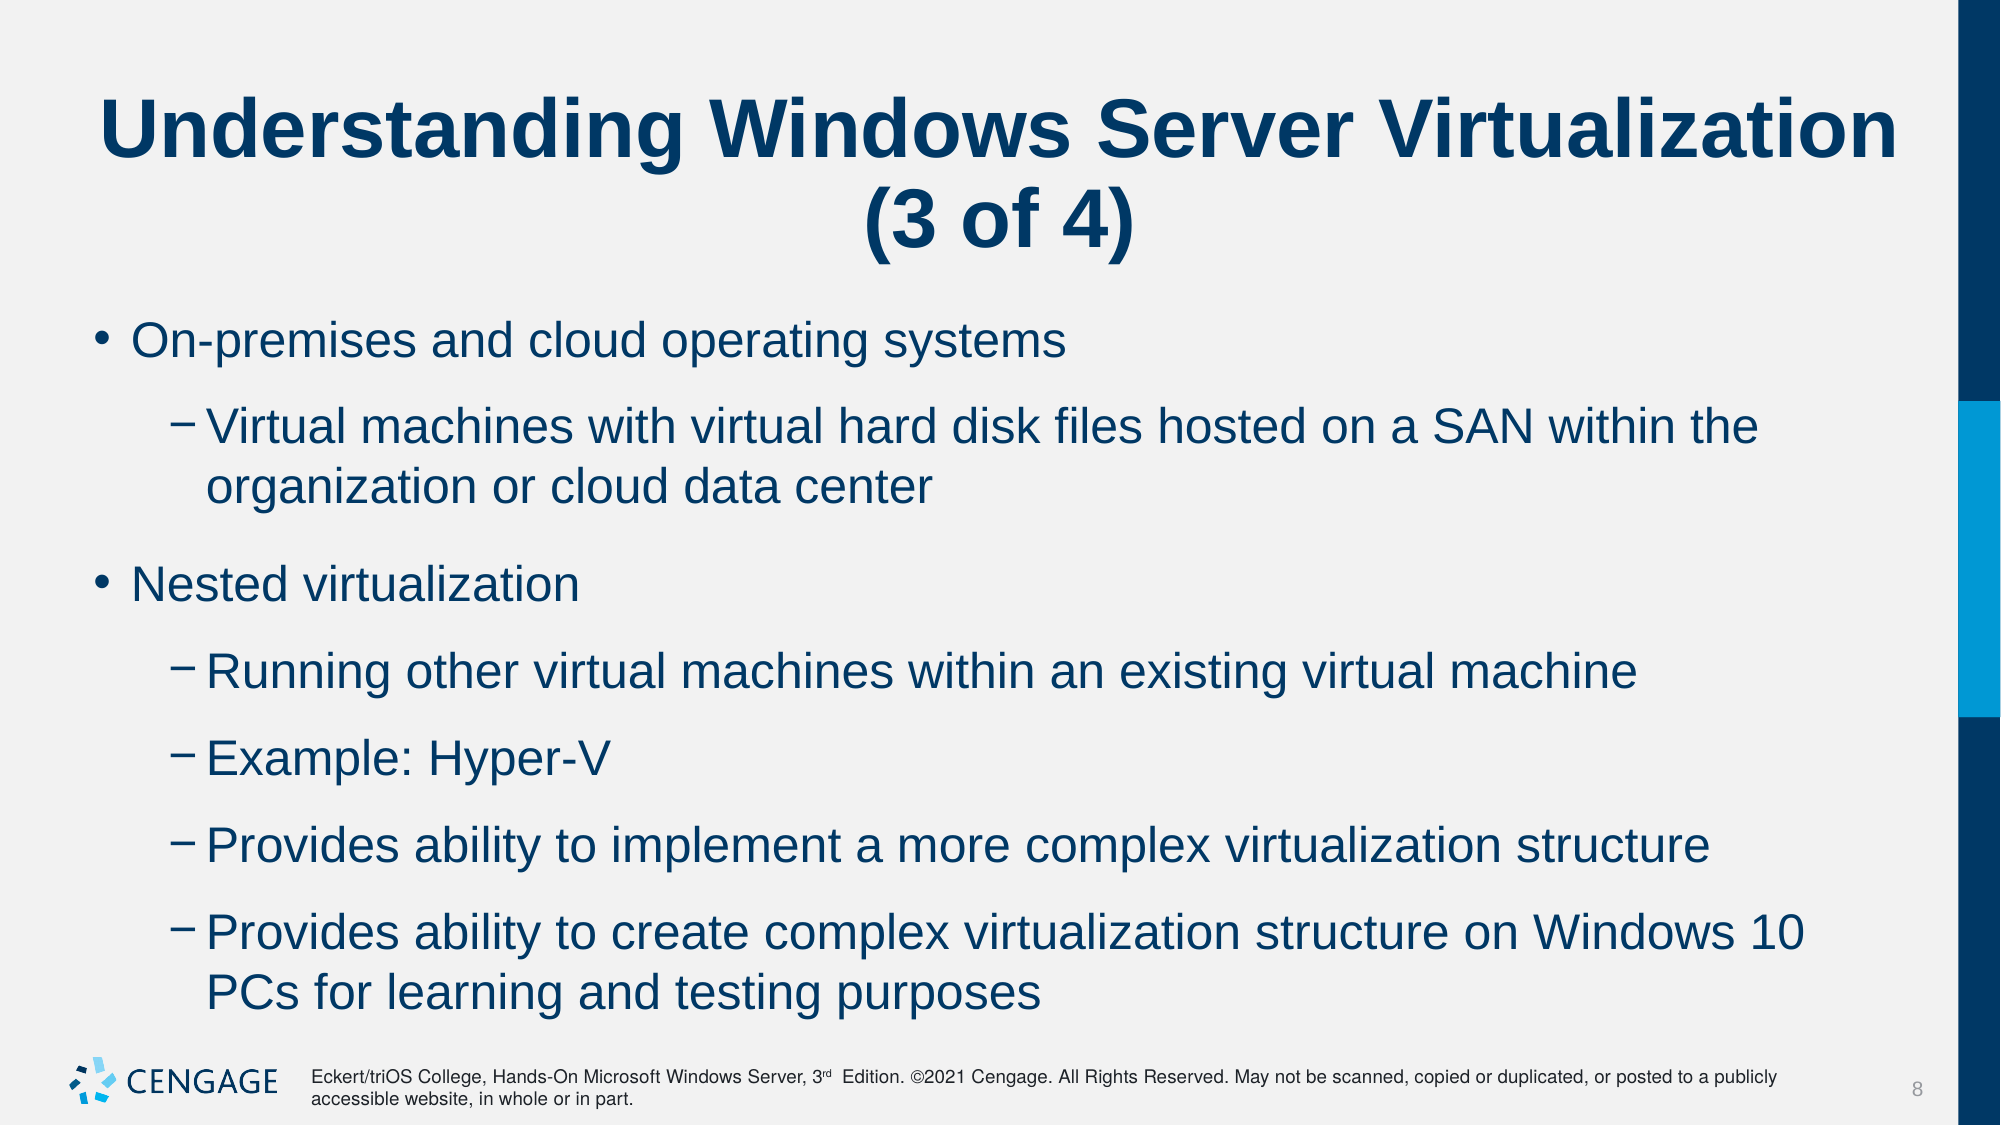

# Understanding Windows Server Virtualization (3 of 4)
On-premises and cloud operating systems
Virtual machines with virtual hard disk files hosted on a SAN within the organization or cloud data center
Nested virtualization
Running other virtual machines within an existing virtual machine
Example: Hyper-V
Provides ability to implement a more complex virtualization structure
Provides ability to create complex virtualization structure on Windows 10 PCs for learning and testing purposes